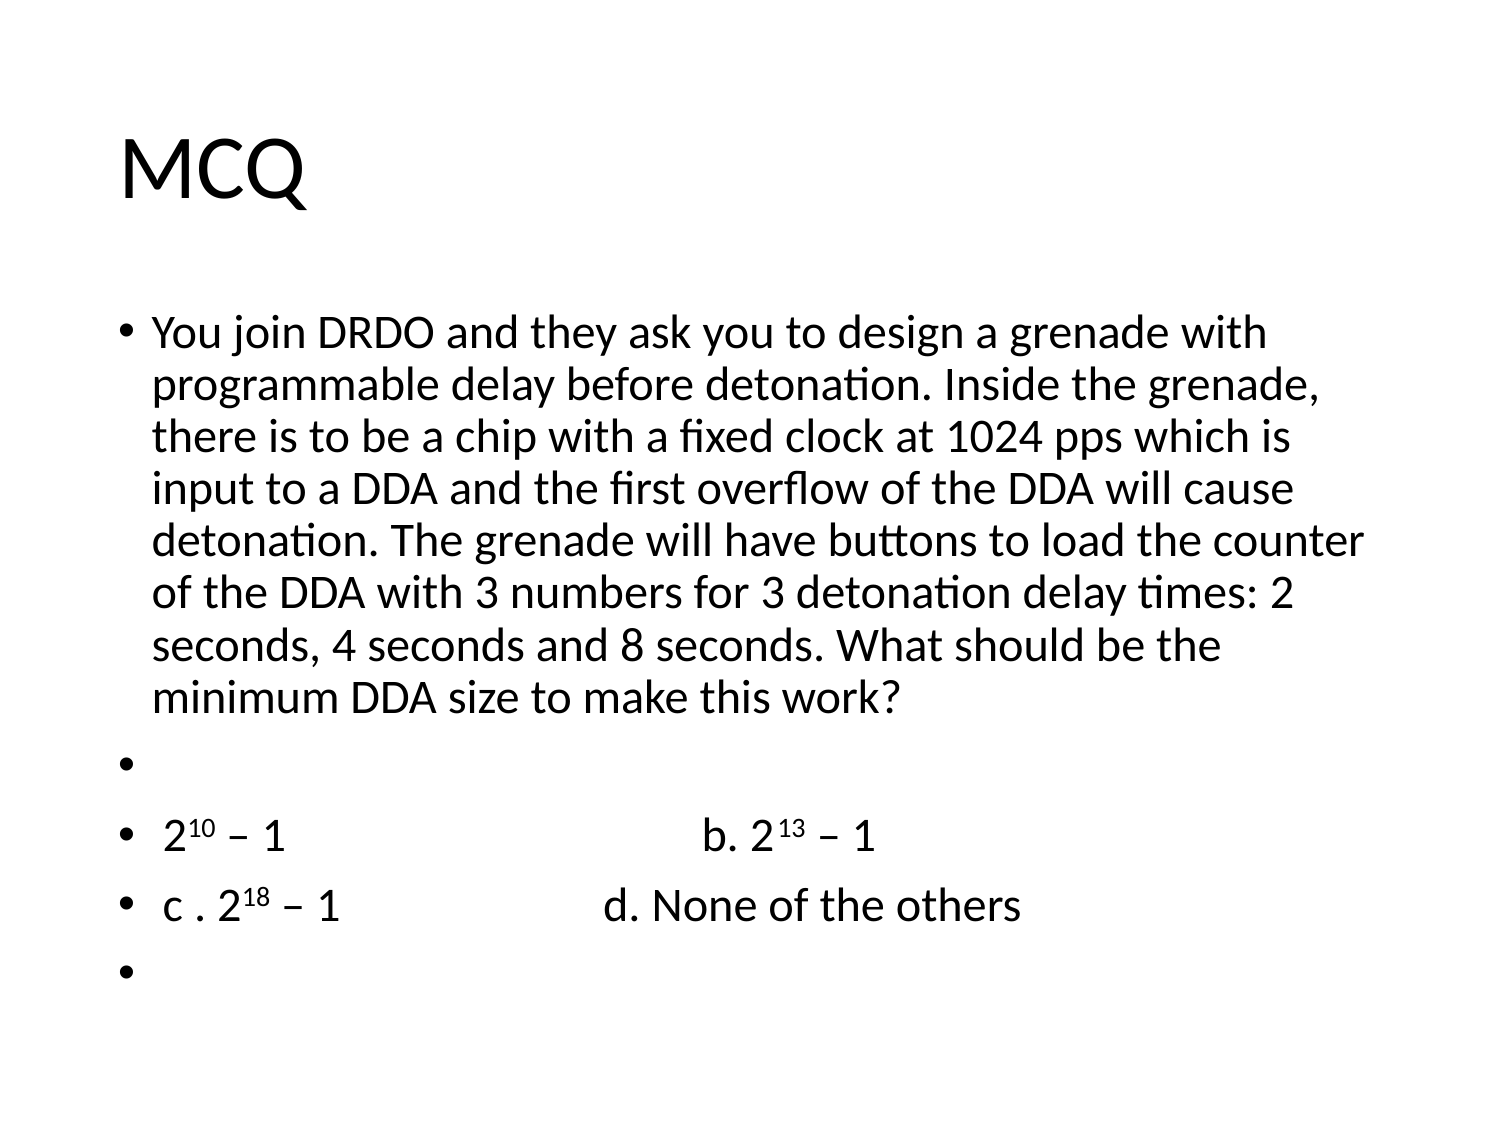

# MCQ
You join DRDO and they ask you to design a grenade with programmable delay before detonation. Inside the grenade, there is to be a chip with a fixed clock at 1024 pps which is  input to a DDA and the first overflow of the DDA will cause detonation. The grenade will have buttons to load the counter of the DDA with 3 numbers for 3 detonation delay times: 2 seconds, 4 seconds and 8 seconds. What should be the minimum DDA size to make this work?

 210 – 1                                      b. 213 – 1
 c . 218 – 1                        d. None of the others